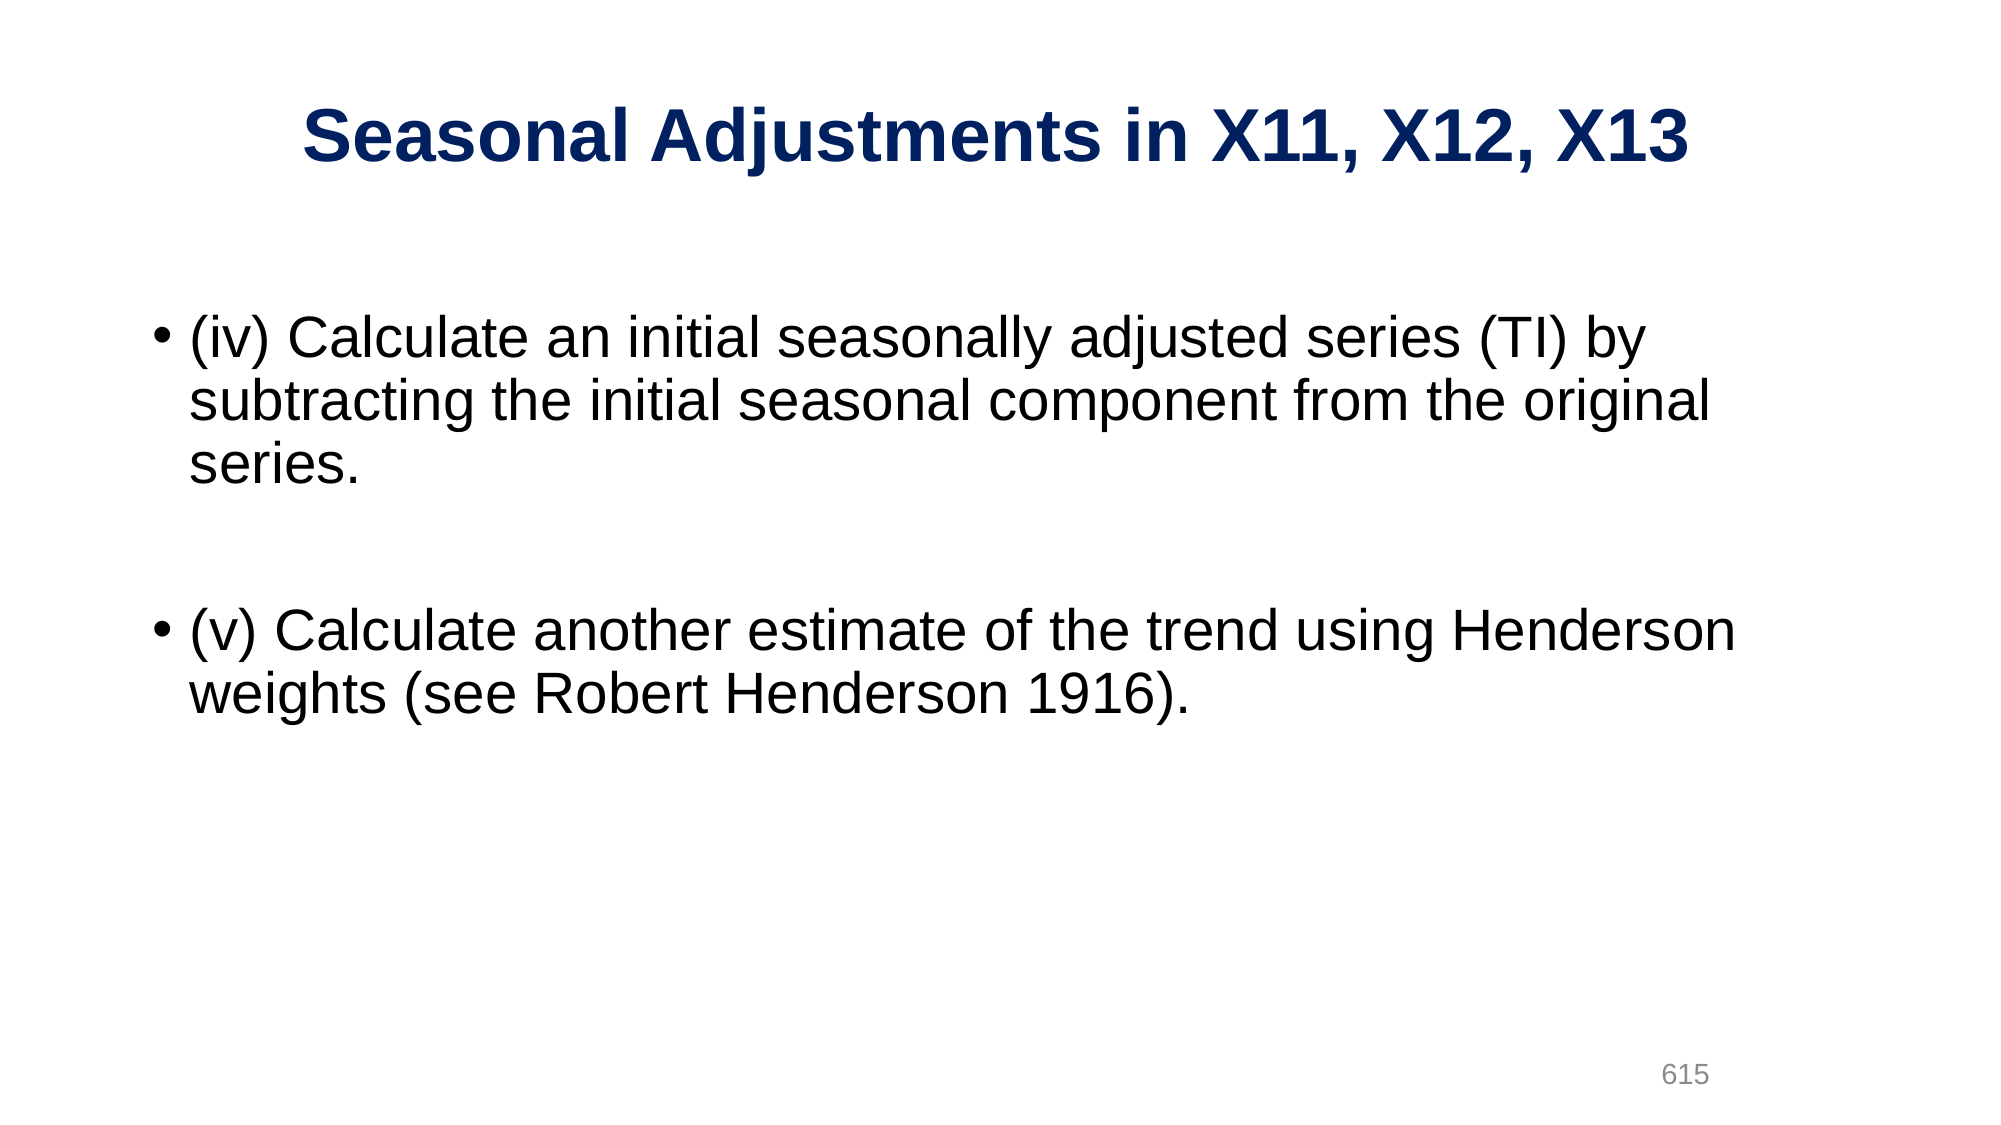

# Seasonal Adjustments in X11, X12, X13
(iv) Calculate an initial seasonally adjusted series (TI) by subtracting the initial seasonal component from the original series.

(v) Calculate another estimate of the trend using Henderson weights (see Robert Henderson 1916).
615